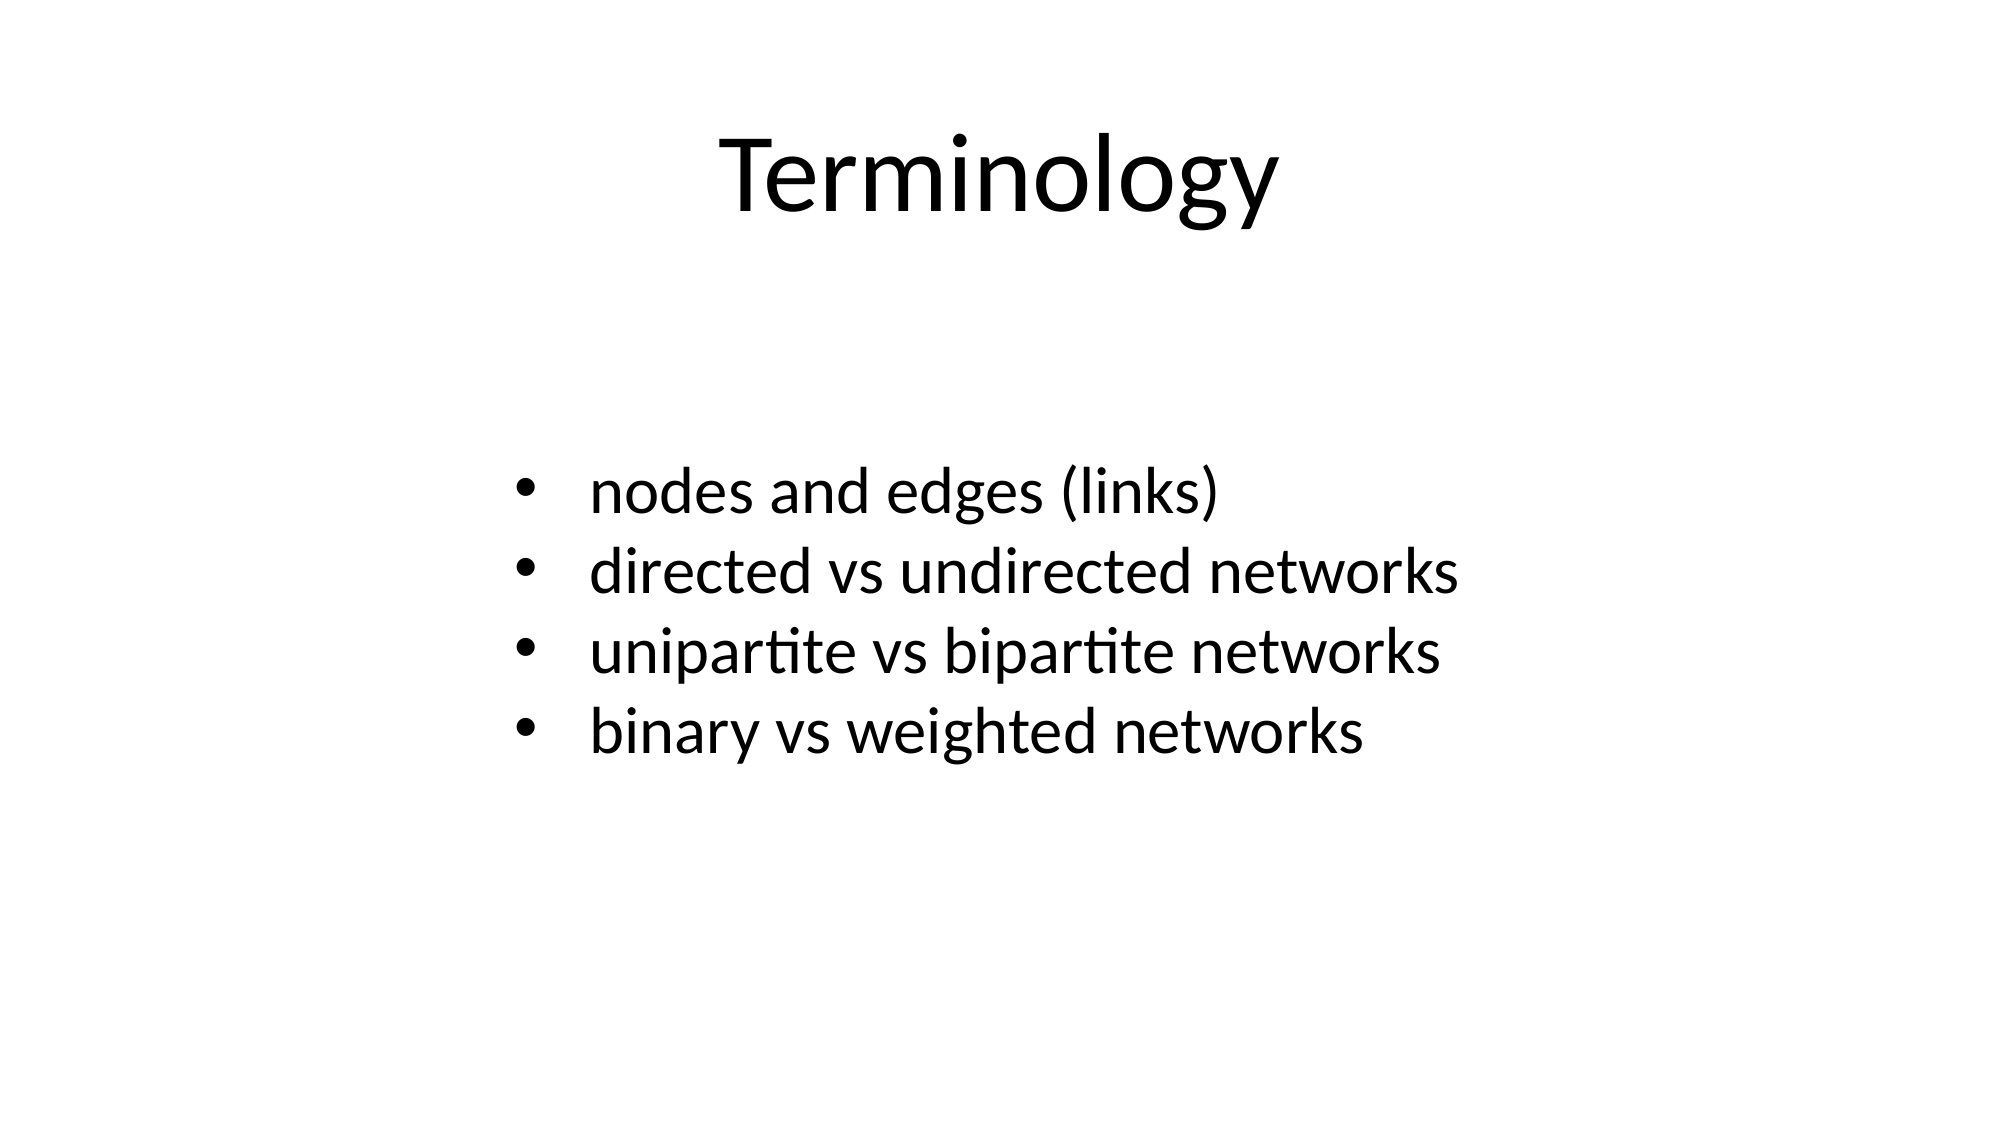

Terminology
nodes and edges (links)
directed vs undirected networks
unipartite vs bipartite networks
binary vs weighted networks